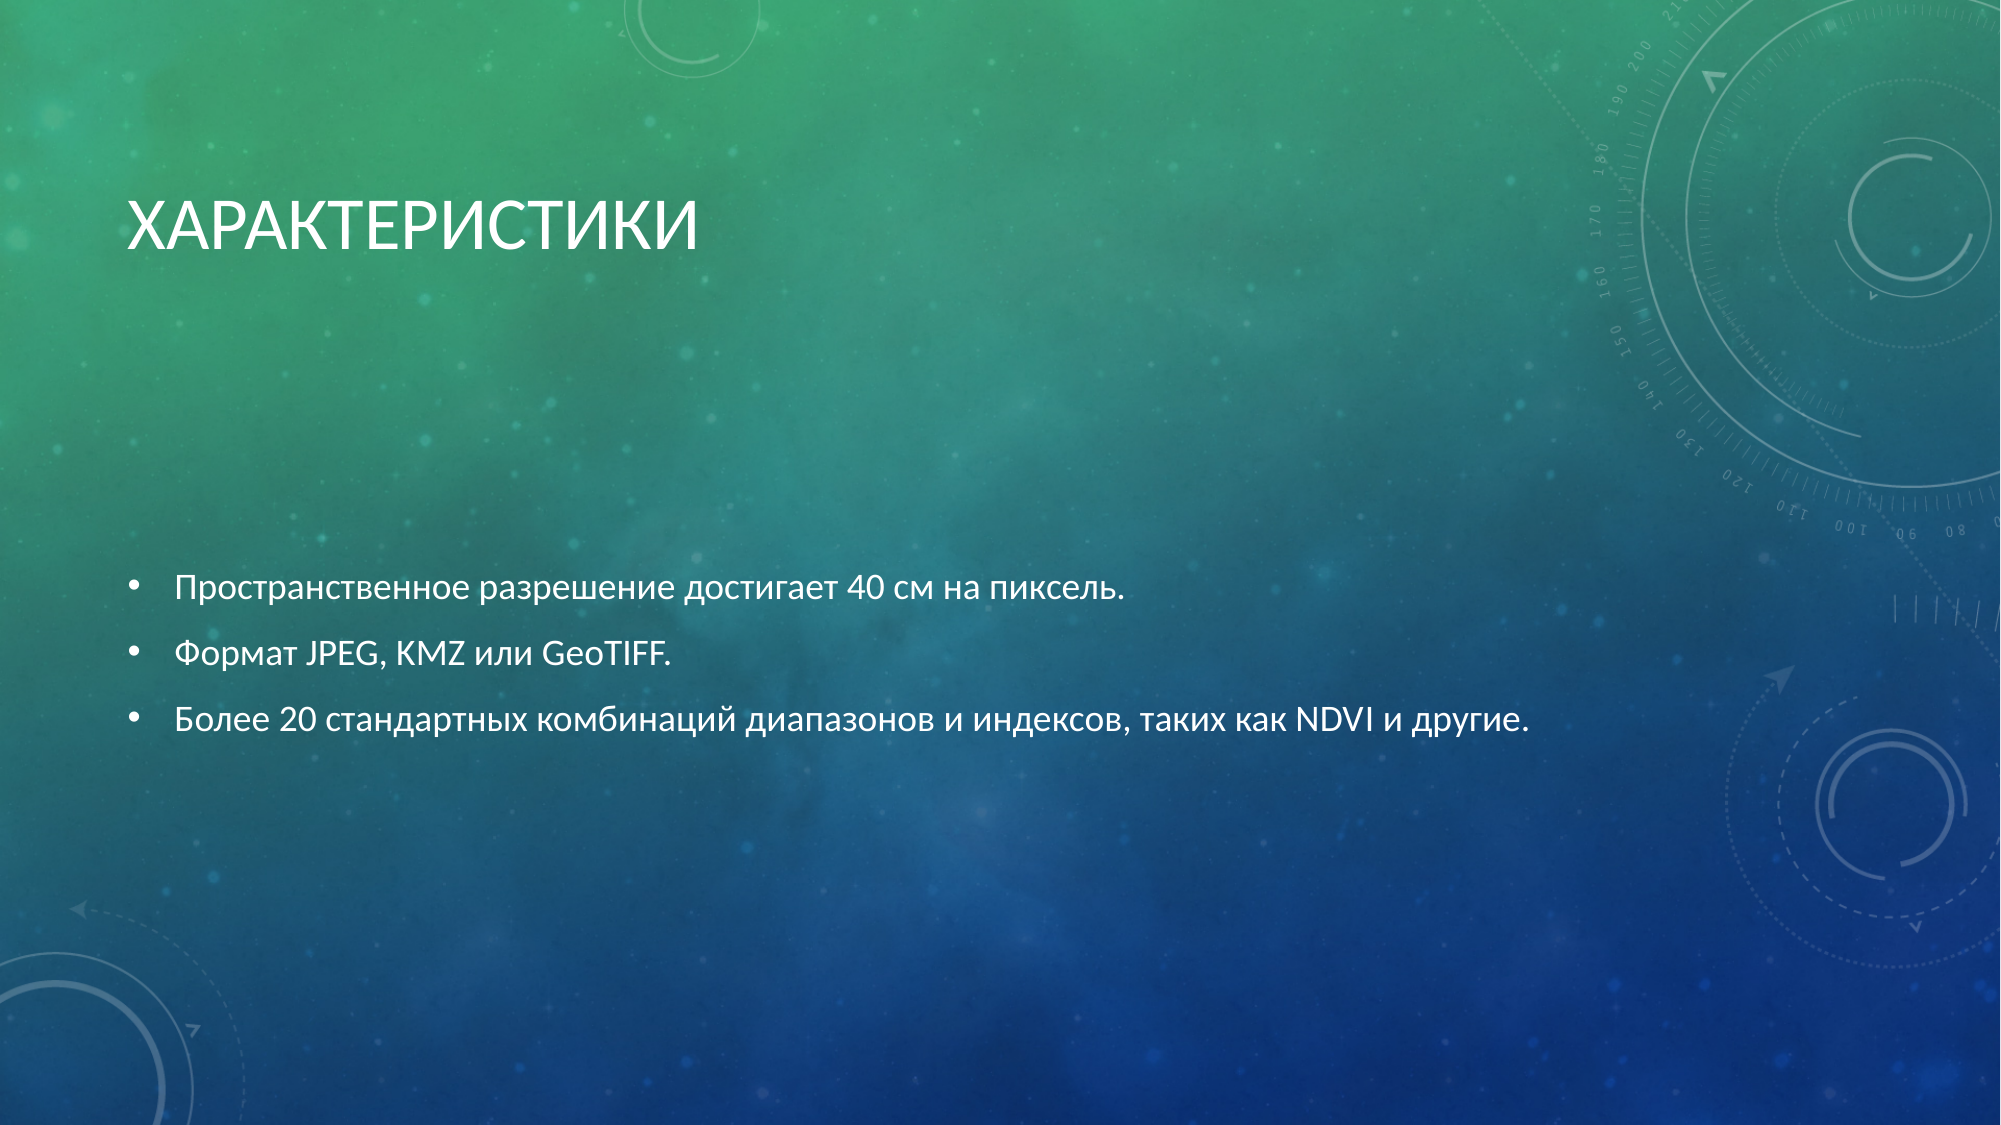

# характеристики
Пространственное разрешение достигает 40 см на пиксель.
Формат JPEG, KMZ или GeoTIFF.
Более 20 стандартных комбинаций диапазонов и индексов, таких как NDVI и другие.